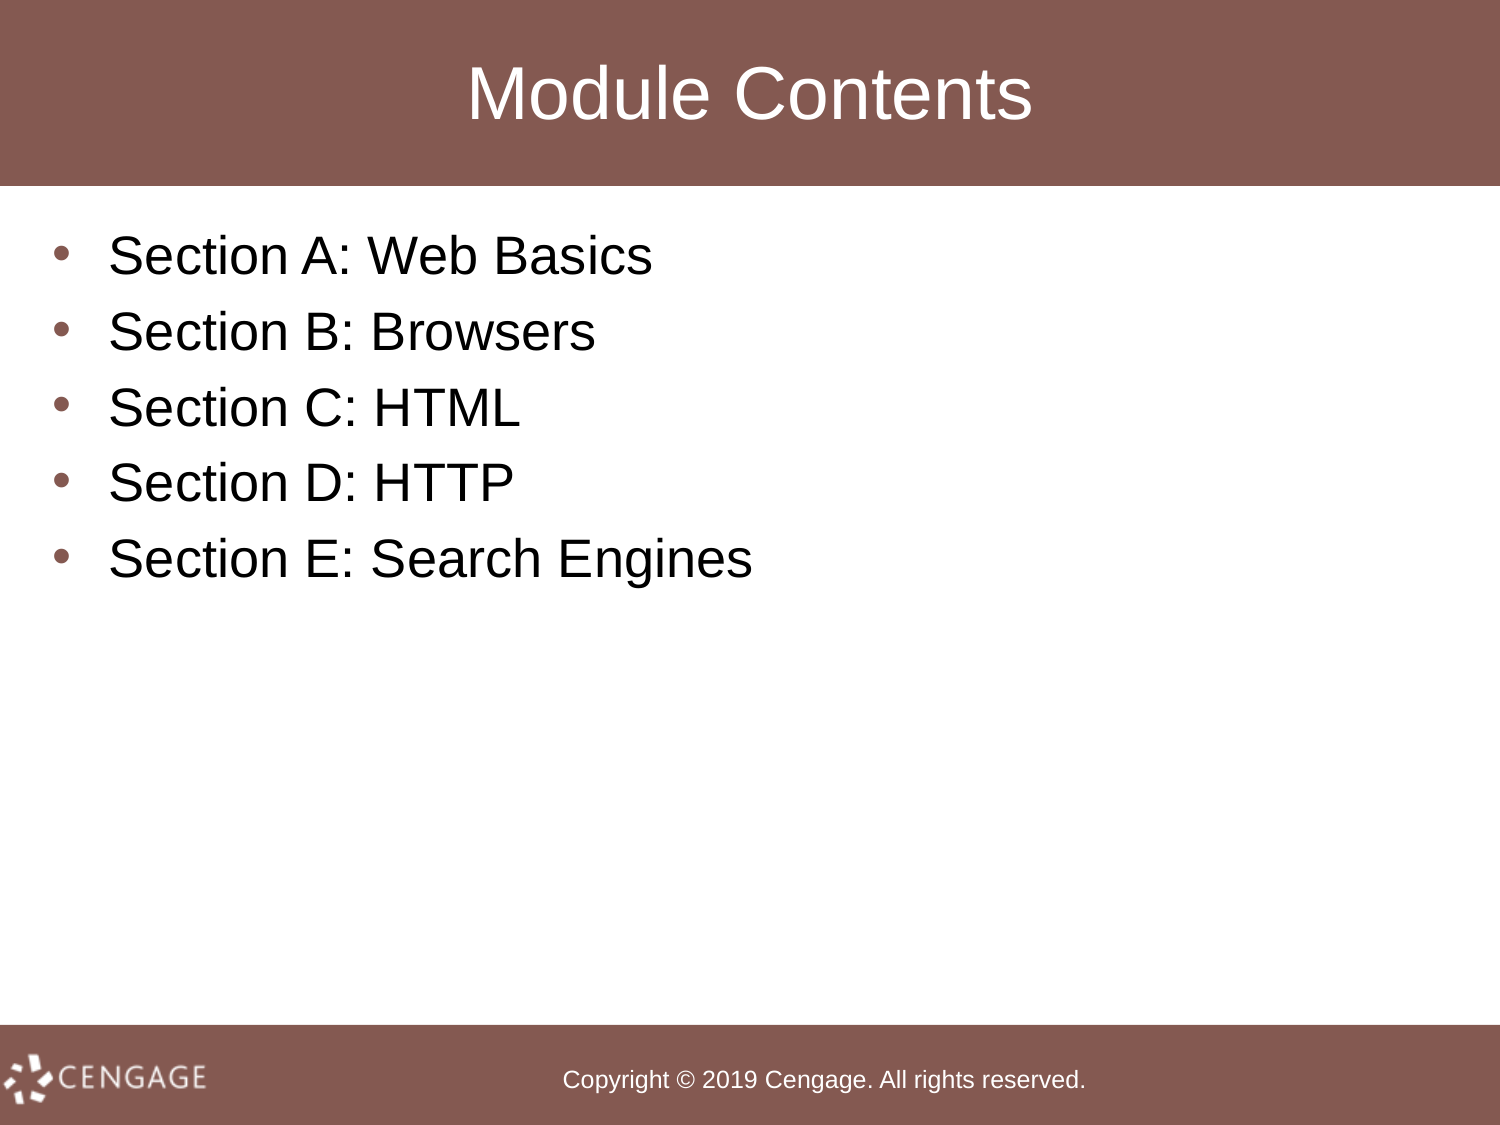

# Module Contents
Section A: Web Basics
Section B: Browsers
Section C: HTML
Section D: HTTP
Section E: Search Engines